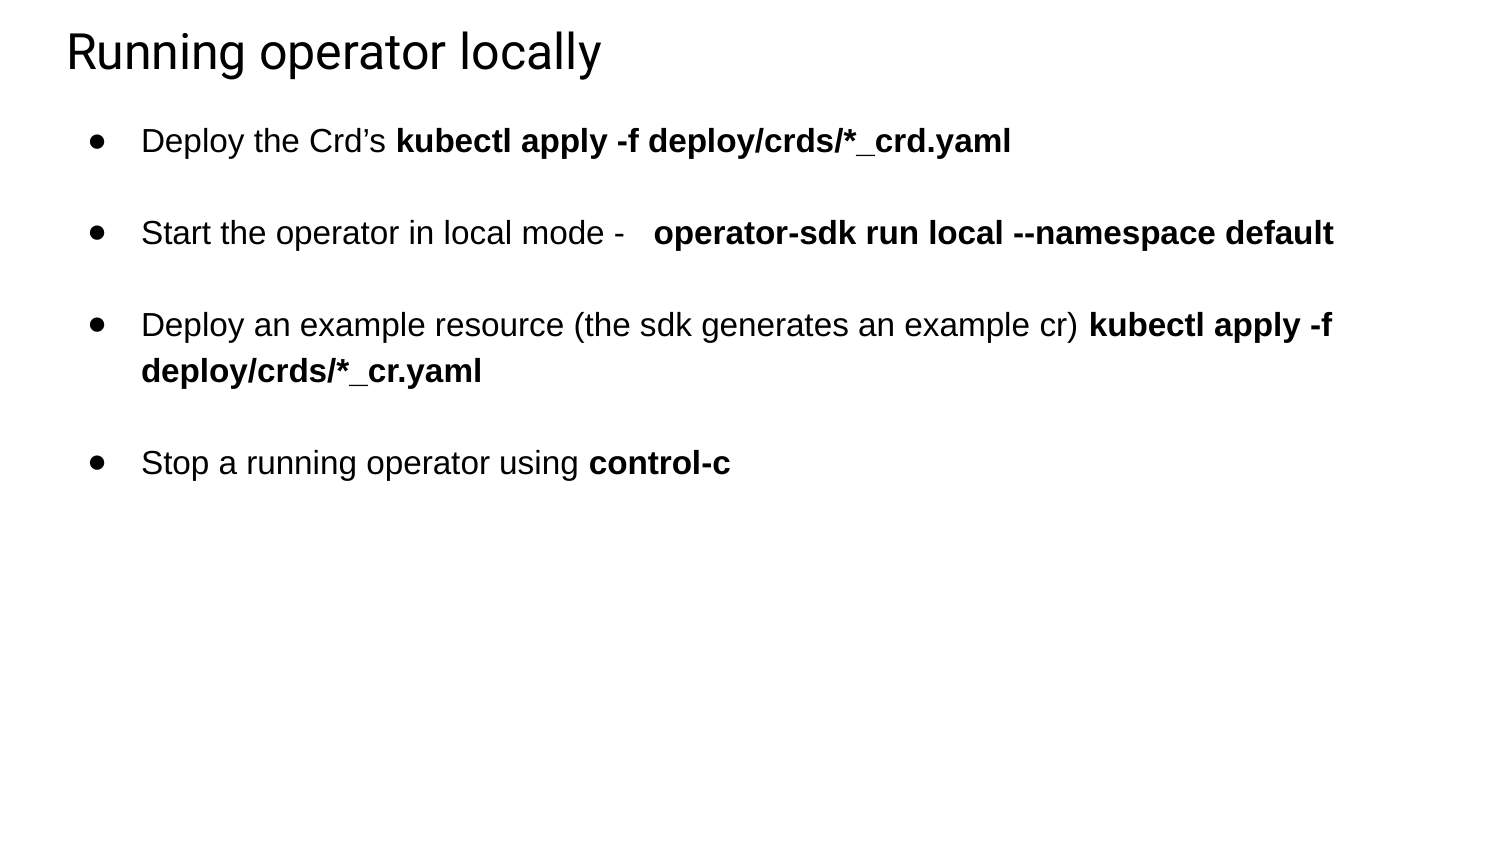

# Running operator locally
Deploy the Crd’s kubectl apply -f deploy/crds/*_crd.yaml

Start the operator in local mode -   operator-sdk run local --namespace default

Deploy an example resource (the sdk generates an example cr) kubectl apply -f deploy/crds/*_cr.yaml

Stop a running operator using control-c